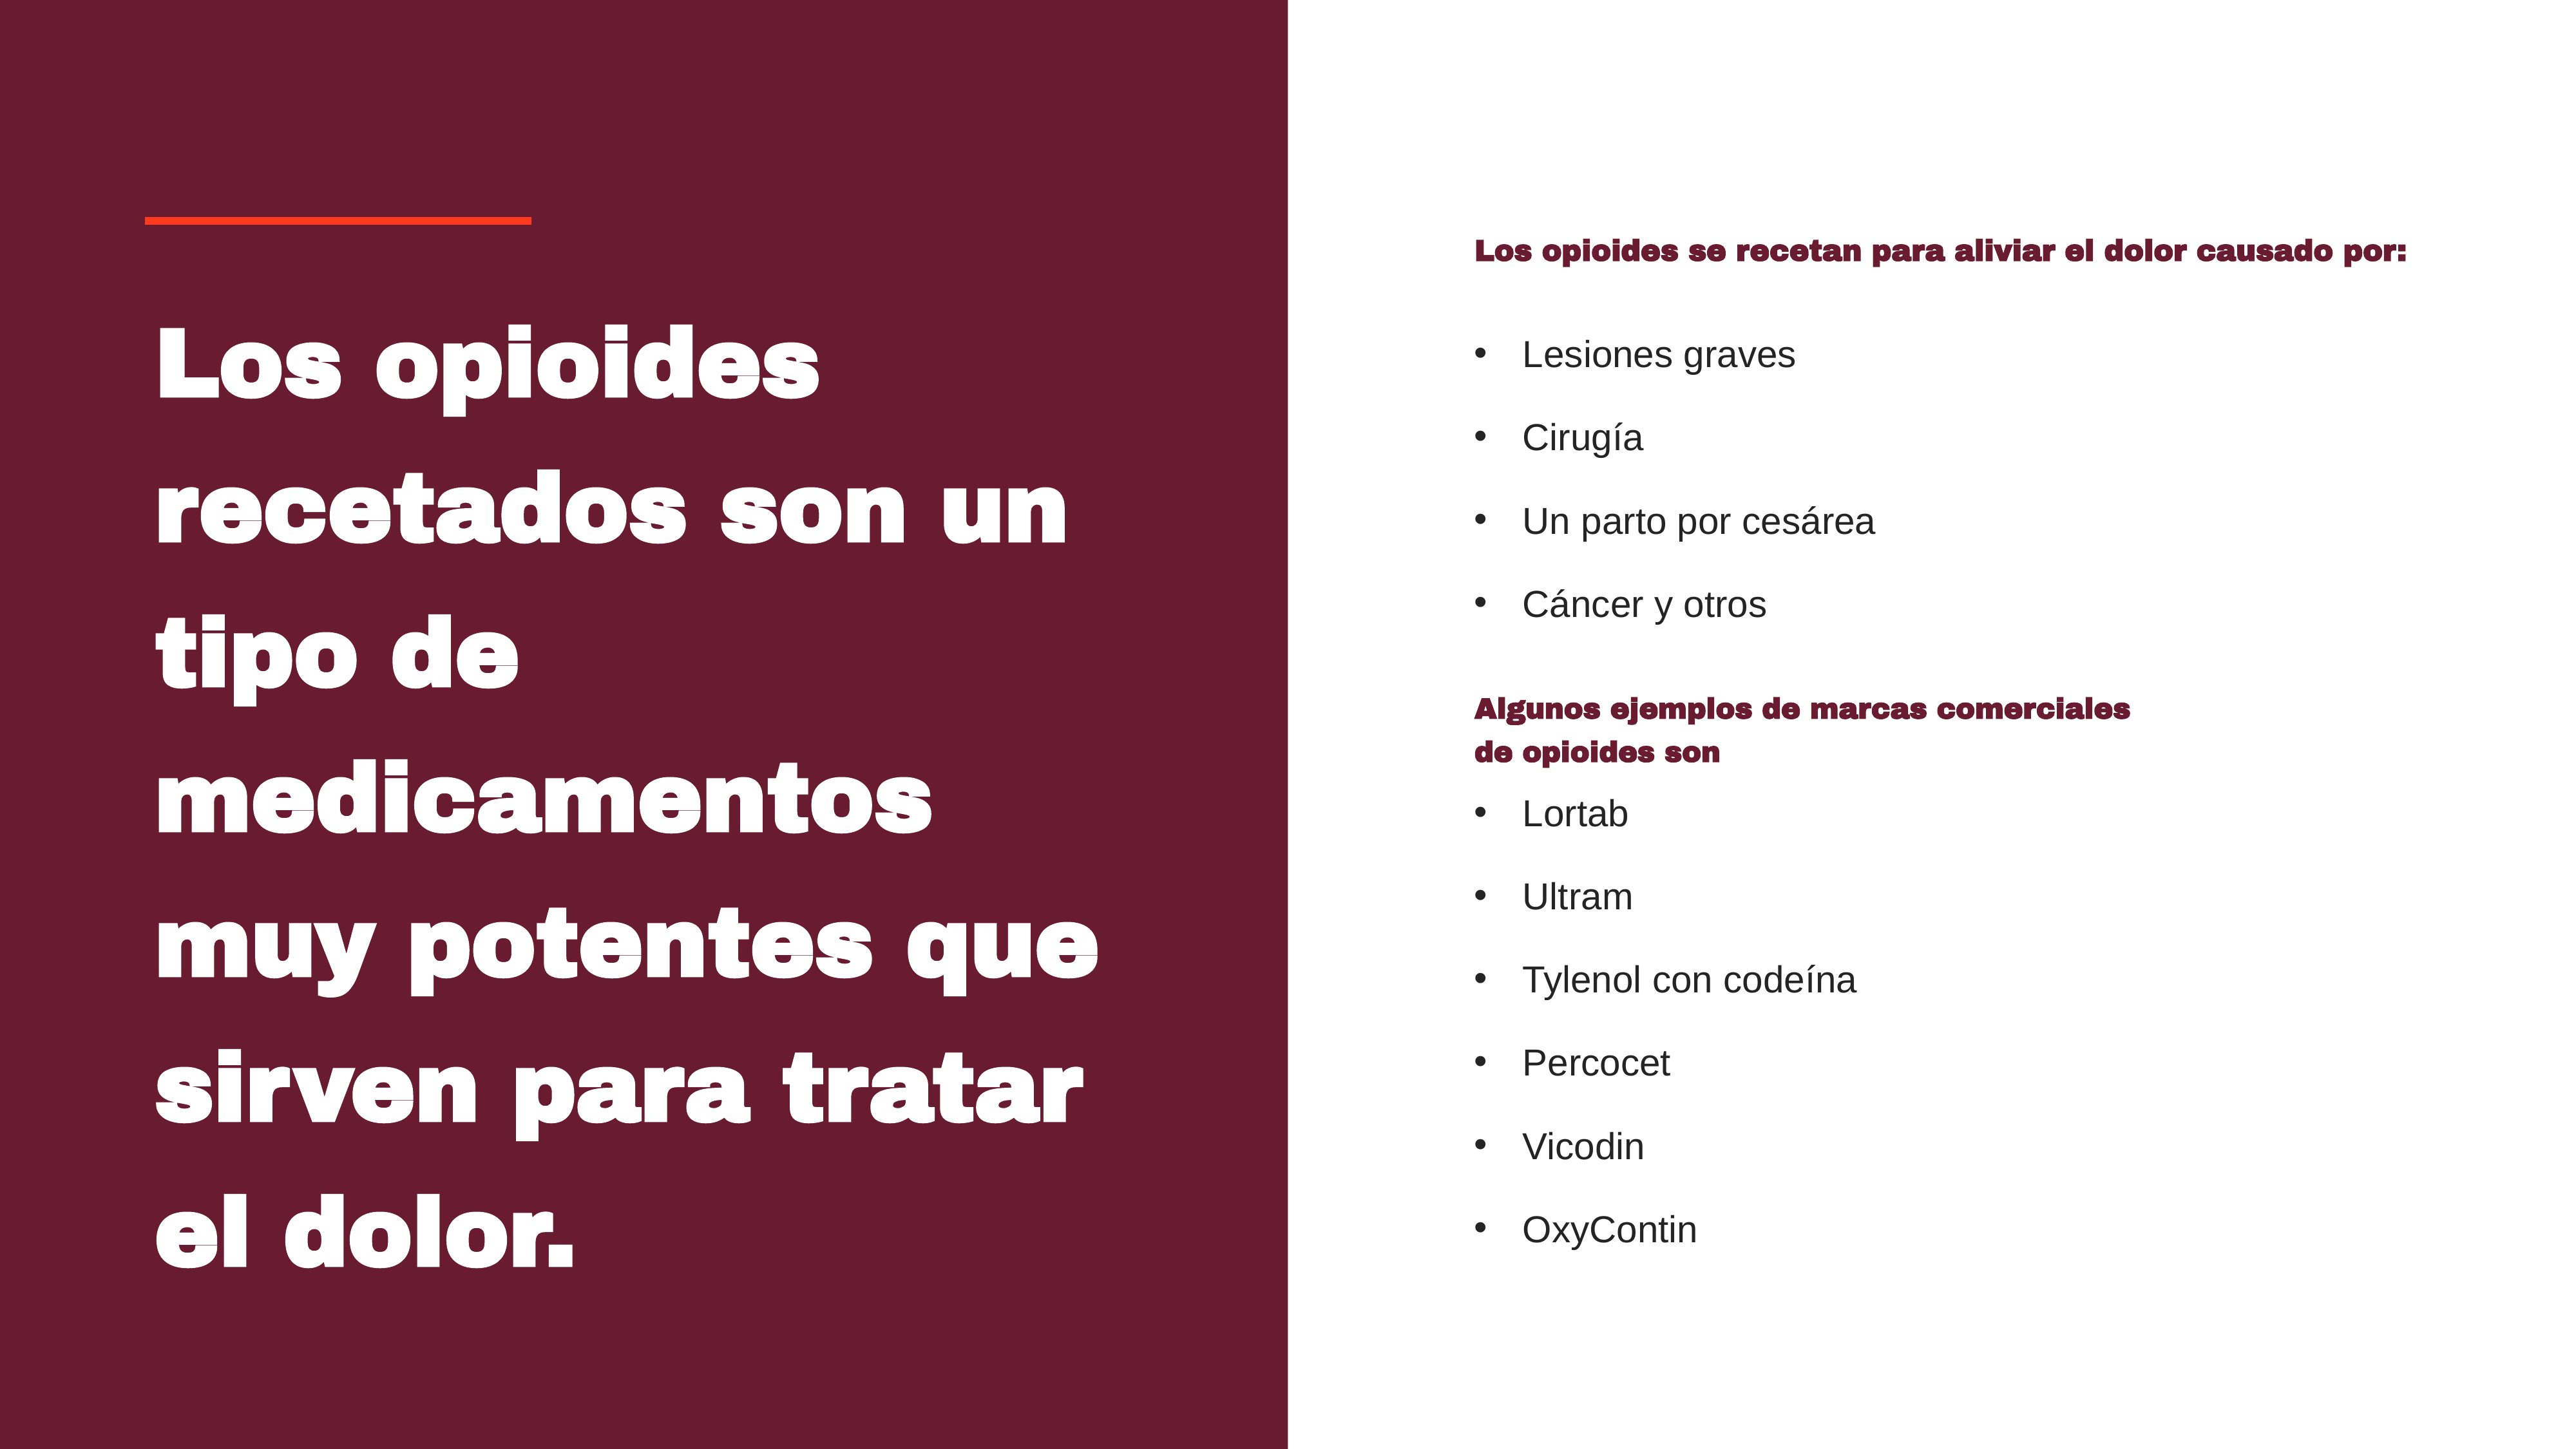

Los opioides se recetan para aliviar el dolor causado por:
Los opioides recetados son un tipo de medicamentos muy potentes que sirven para tratar el dolor.
Lesiones graves
Cirugía
Un parto por cesárea
Cáncer y otros
Algunos ejemplos de marcas comerciales
de opioides son
Lortab
Ultram
Tylenol con codeína
Percocet
Vicodin
OxyContin